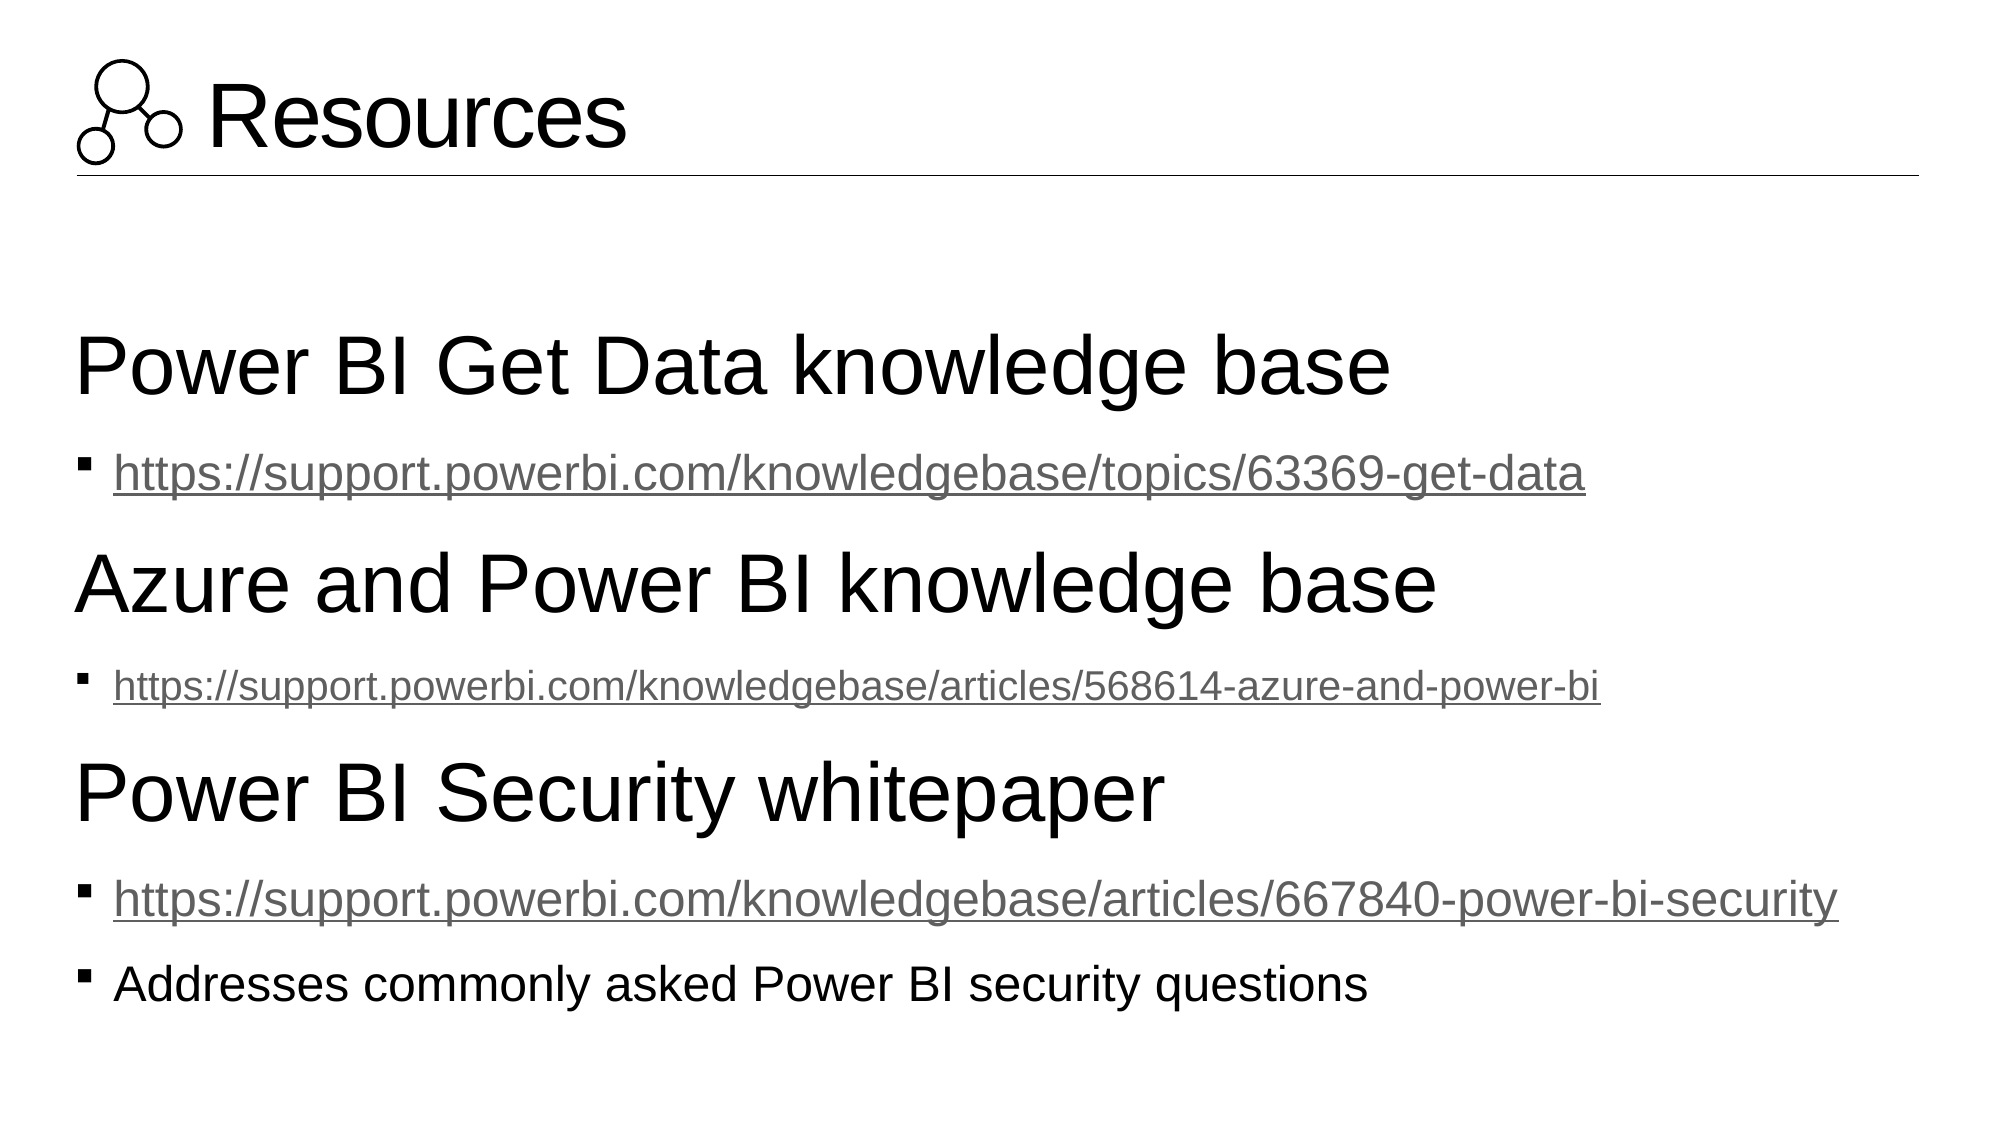

# Resources

Power BI Get Data knowledge base
https://support.powerbi.com/knowledgebase/topics/63369-get-data
Azure and Power BI knowledge base
https://support.powerbi.com/knowledgebase/articles/568614-azure-and-power-bi
Power BI Security whitepaper
https://support.powerbi.com/knowledgebase/articles/667840-power-bi-security
Addresses commonly asked Power BI security questions